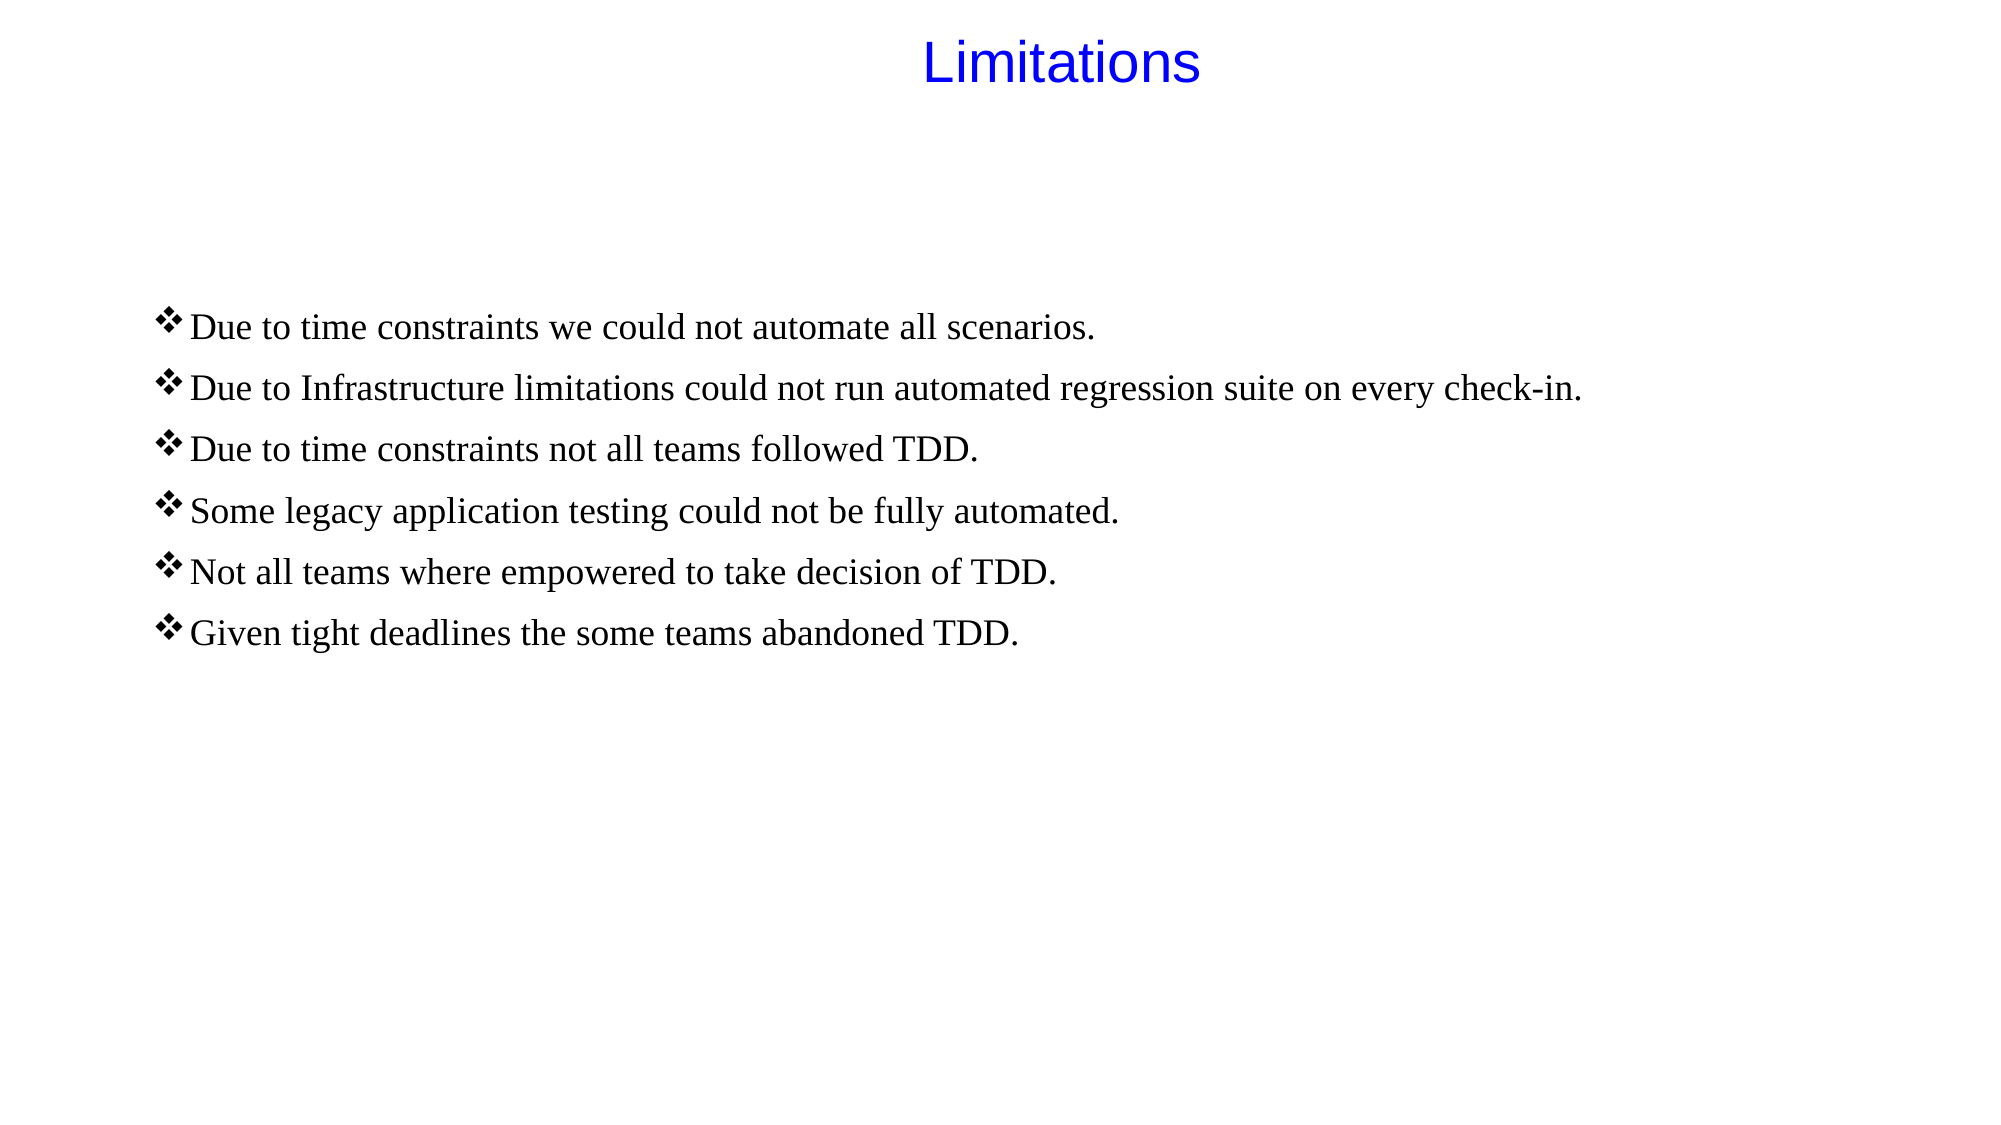

# Limitations
Due to time constraints we could not automate all scenarios.
Due to Infrastructure limitations could not run automated regression suite on every check-in.
Due to time constraints not all teams followed TDD.
Some legacy application testing could not be fully automated.
Not all teams where empowered to take decision of TDD.
Given tight deadlines the some teams abandoned TDD.